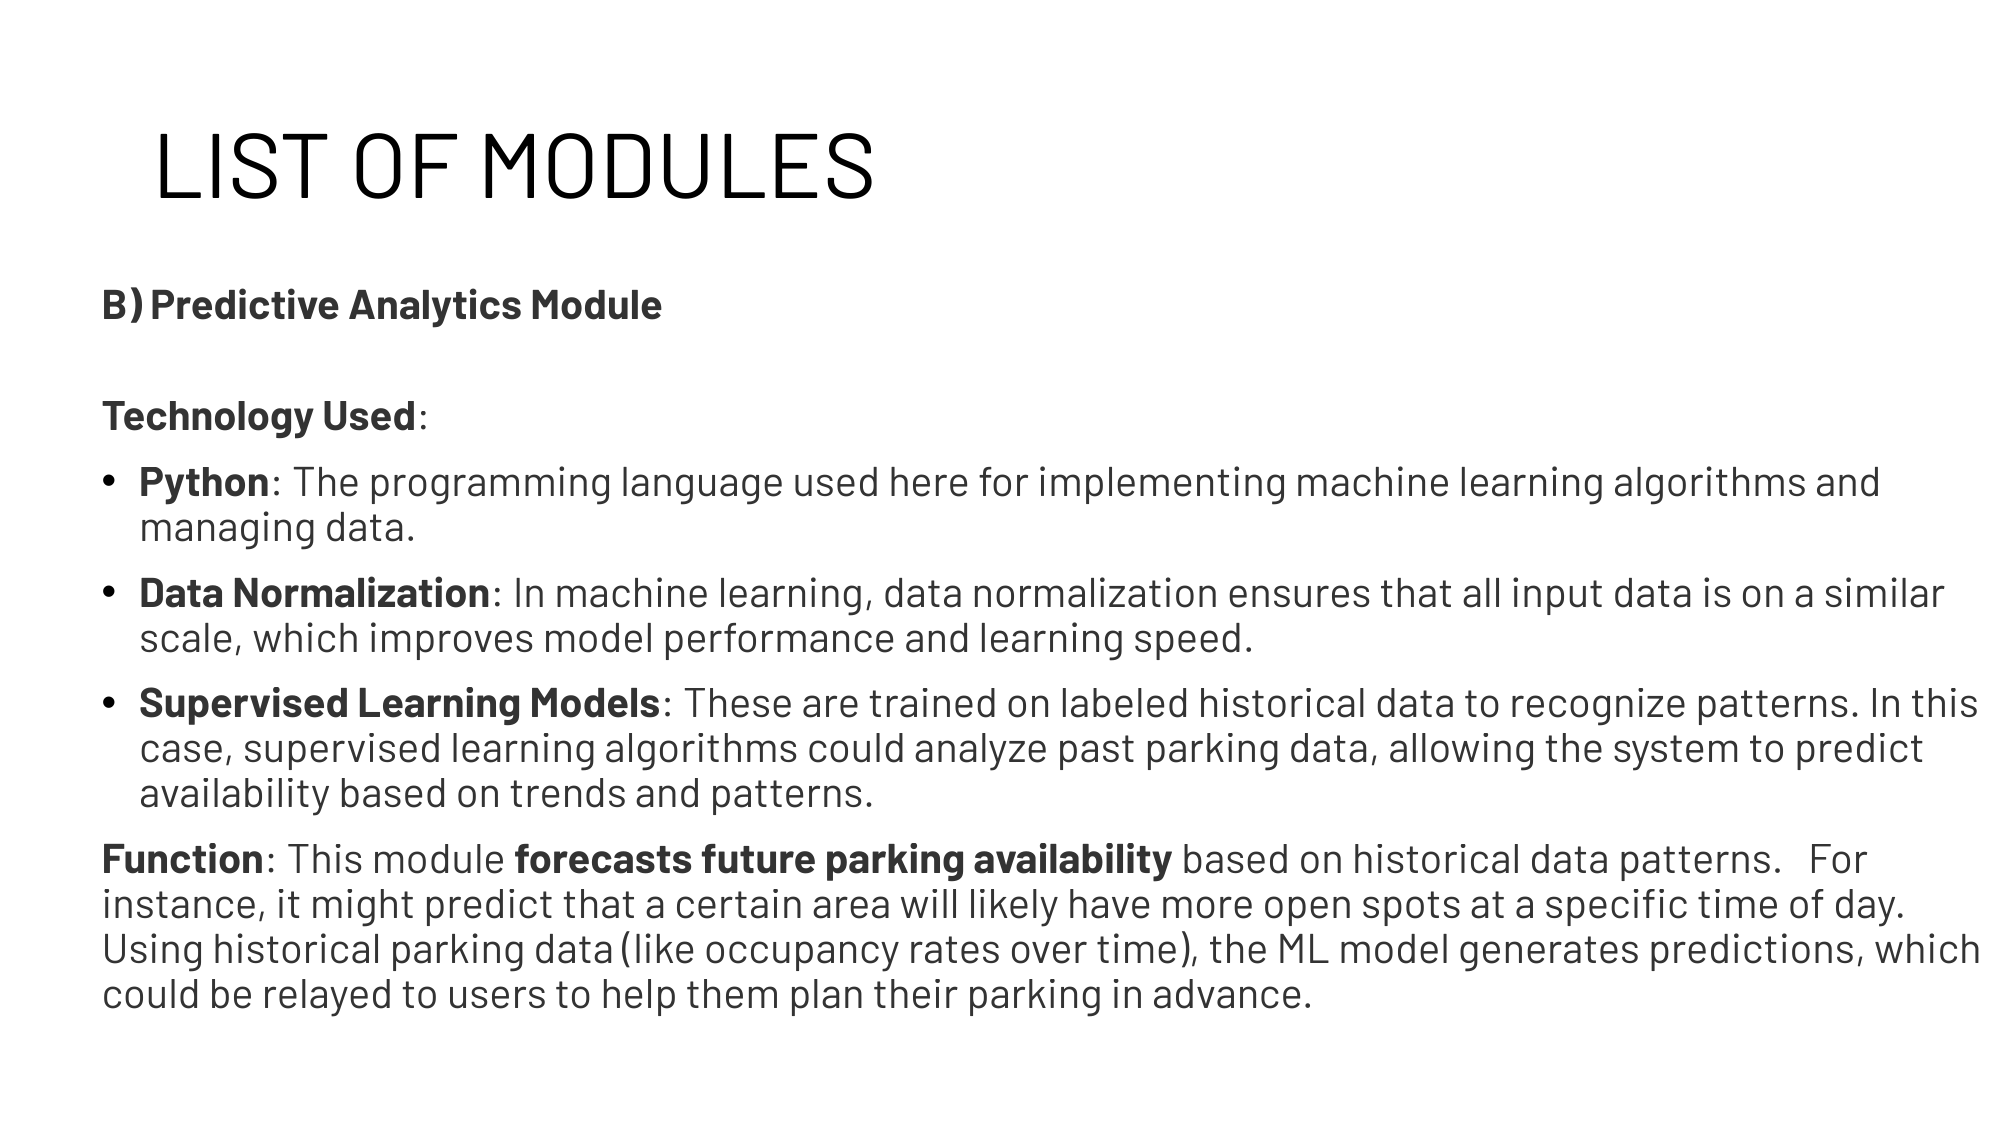

# LIST OF MODULES

B) Predictive Analytics Module
Technology Used:
Python: The programming language used here for implementing machine learning algorithms and managing data.
Data Normalization: In machine learning, data normalization ensures that all input data is on a similar scale, which improves model performance and learning speed.
Supervised Learning Models: These are trained on labeled historical data to recognize patterns. In this case, supervised learning algorithms could analyze past parking data, allowing the system to predict availability based on trends and patterns.
Function: This module forecasts future parking availability based on historical data patterns.   For instance, it might predict that a certain area will likely have more open spots at a specific time of day. Using historical parking data (like occupancy rates over time), the ML model generates predictions, which could be relayed to users to help them plan their parking in advance.